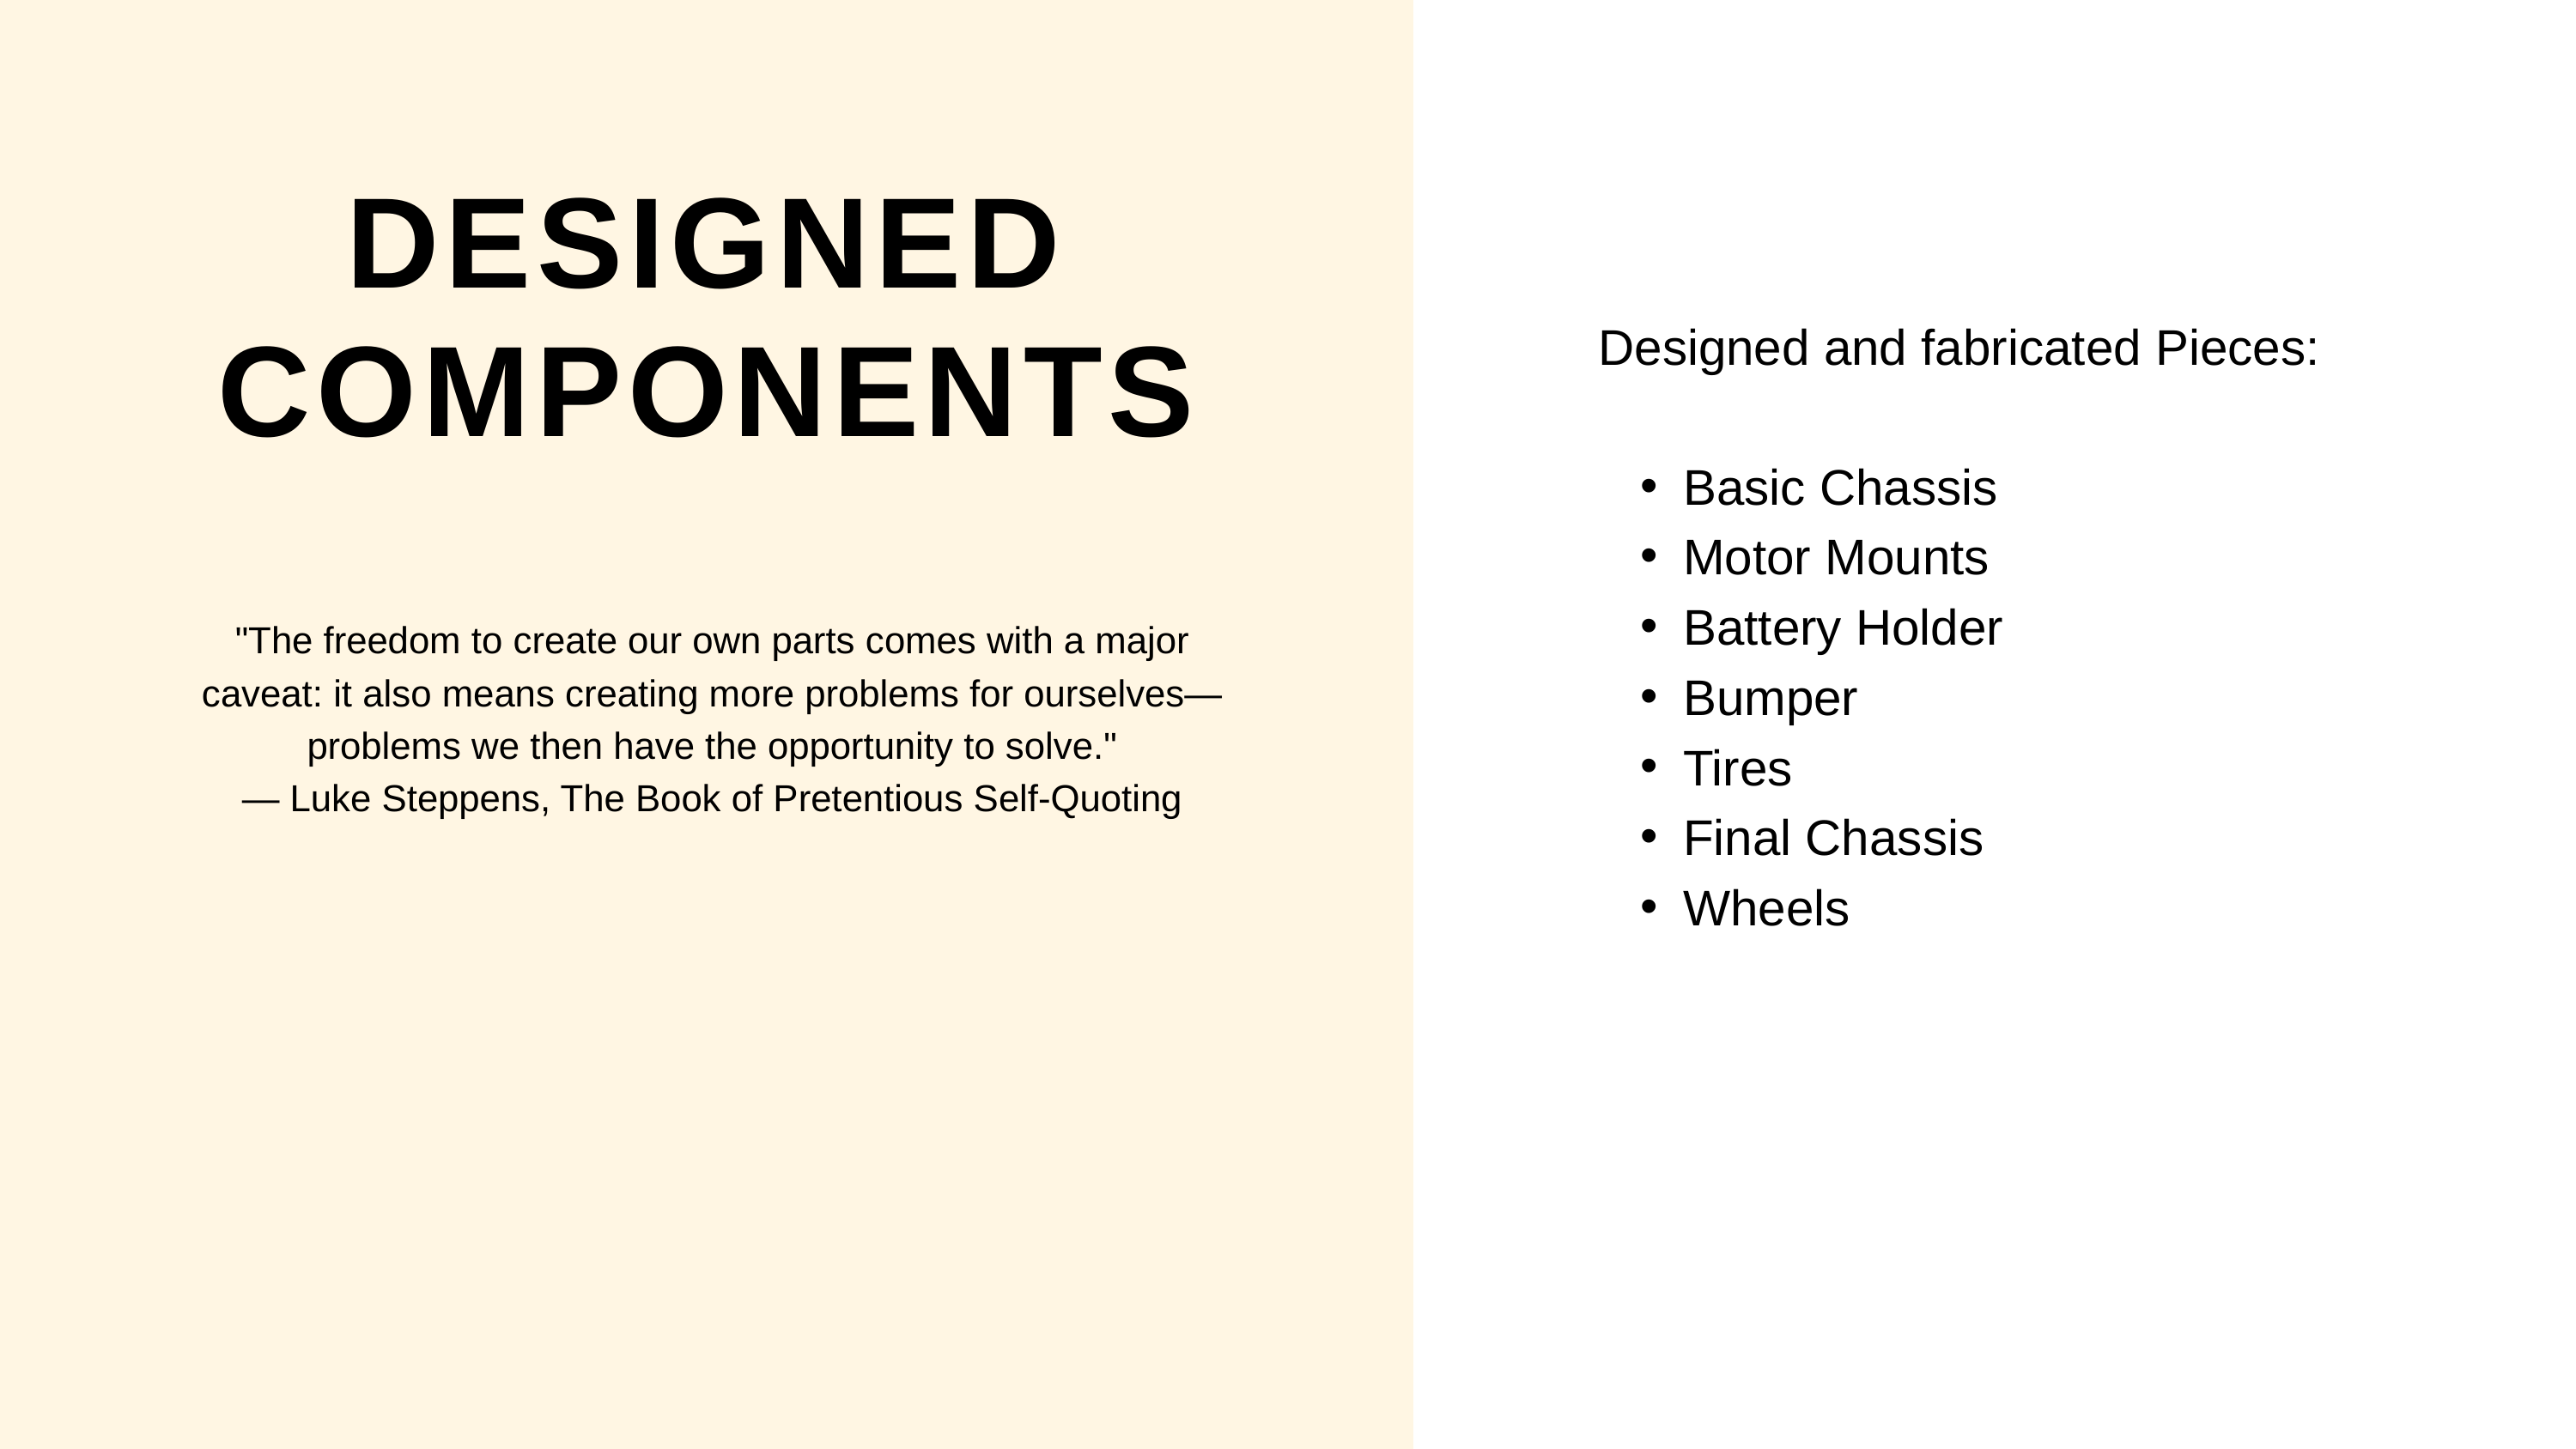

DESIGNED COMPONENTS
Designed and fabricated Pieces:

Basic Chassis
Motor Mounts
Battery Holder
Bumper
Tires
Final Chassis
Wheels

"The freedom to create our own parts comes with a major caveat: it also means creating more problems for ourselves—problems we then have the opportunity to solve."
— Luke Steppens, The Book of Pretentious Self-Quoting